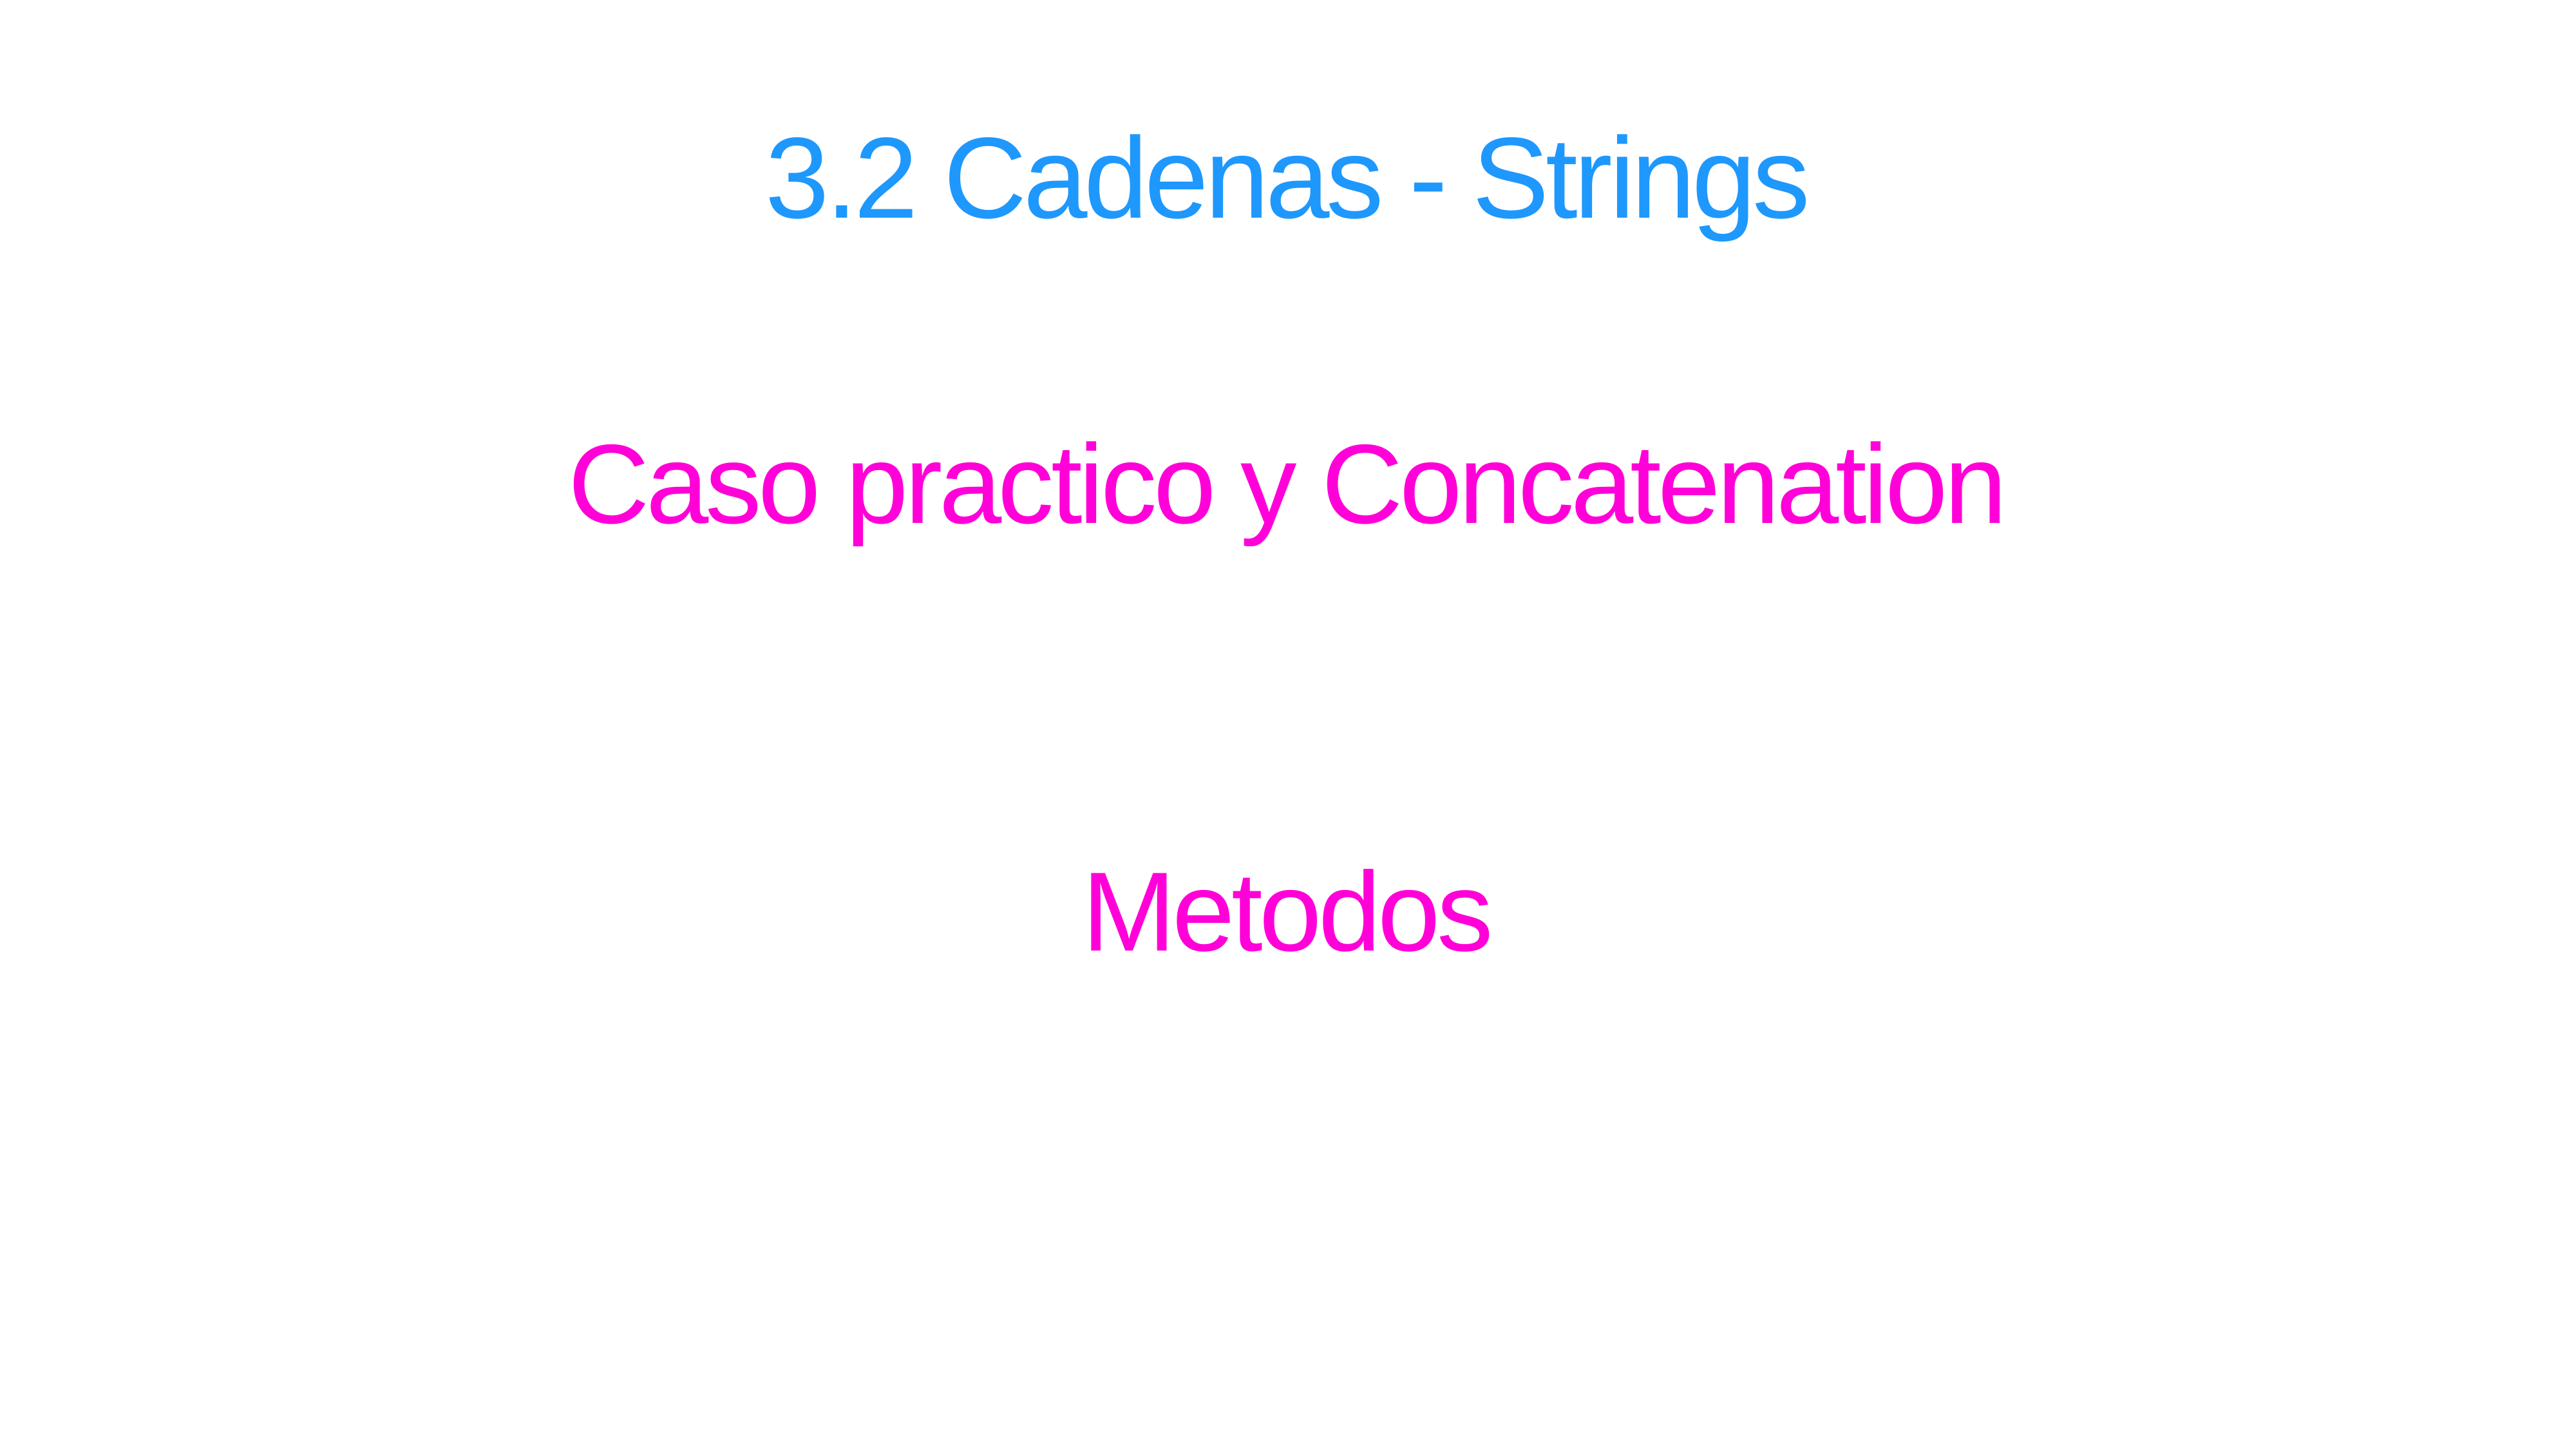

# 3.2 Cadenas - Strings
Caso practico y Concatenation
Metodos